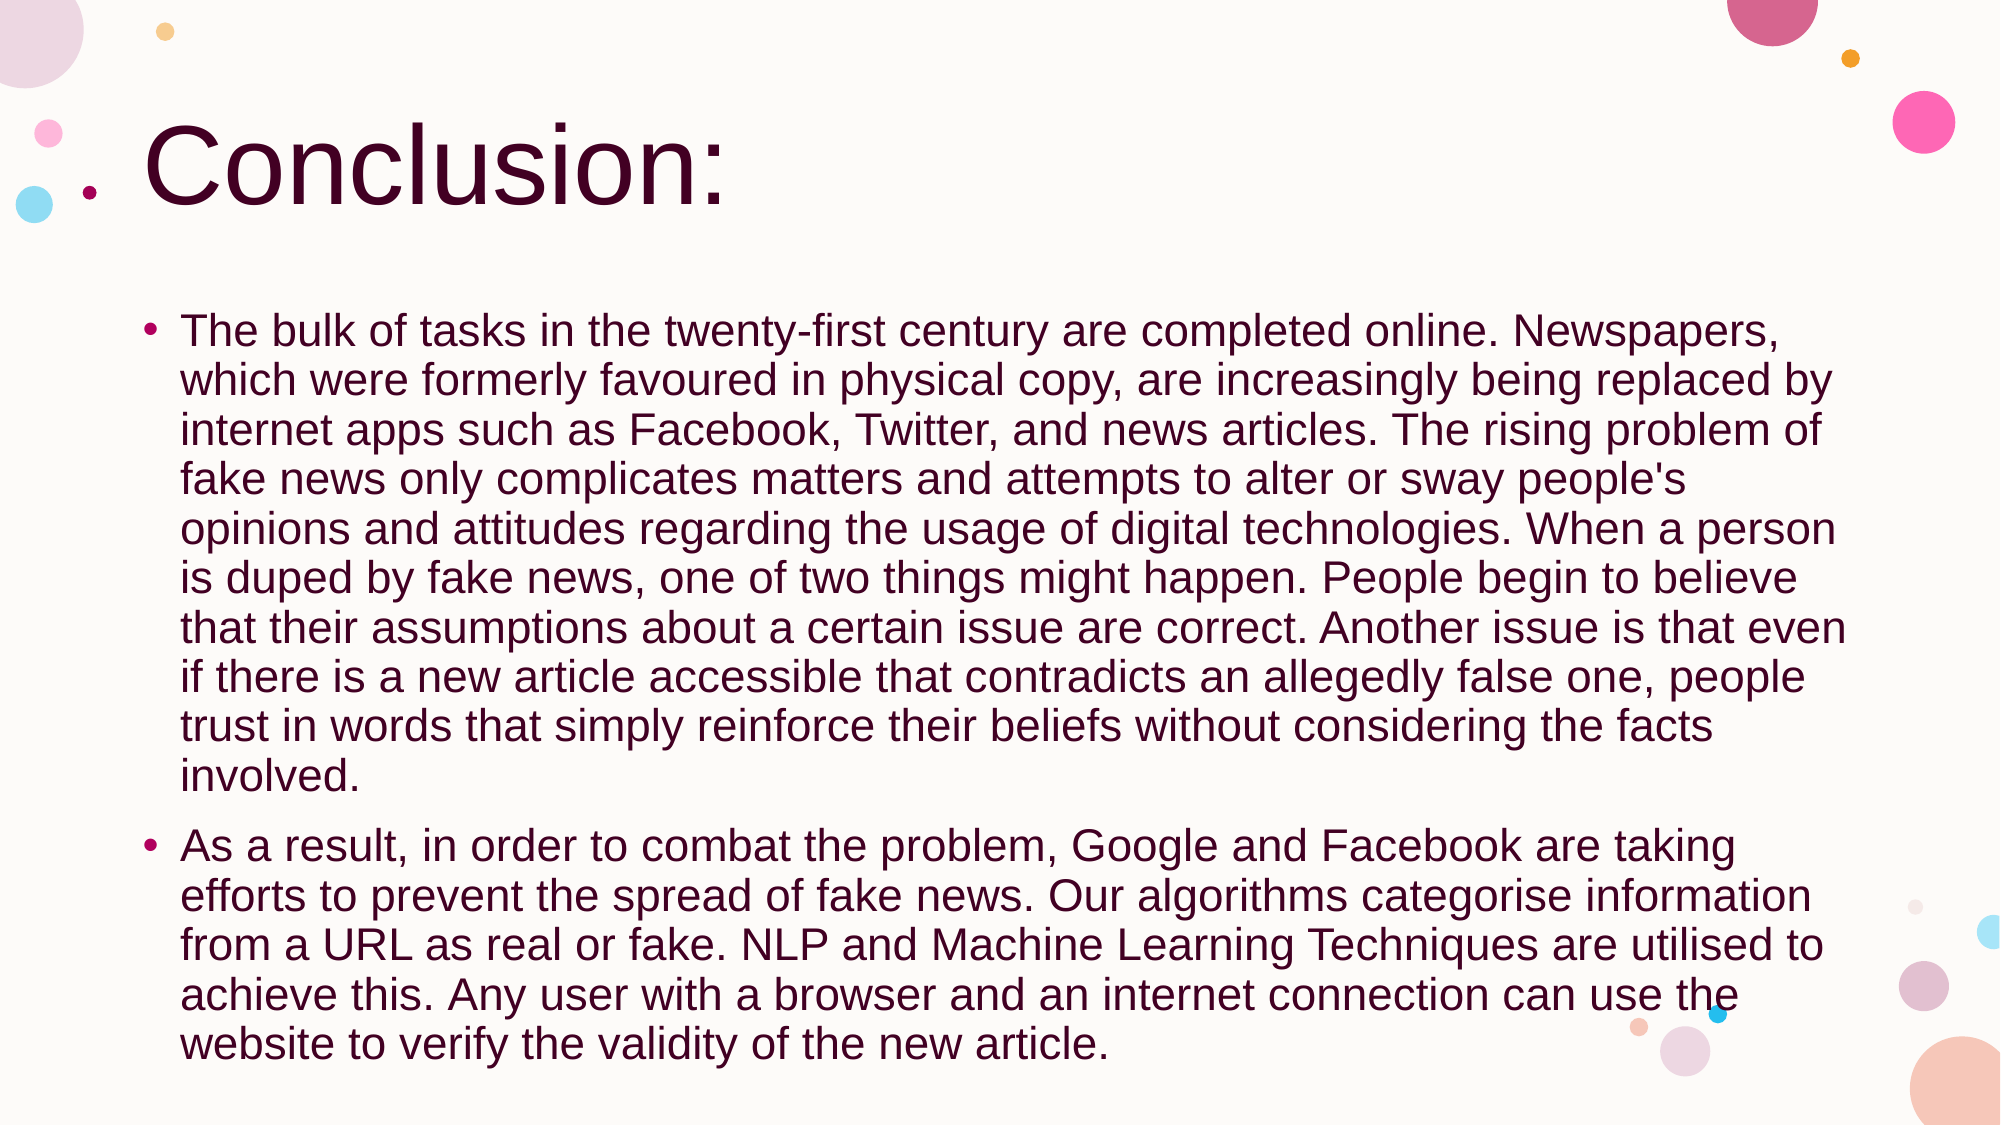

# Conclusion:
The bulk of tasks in the twenty-first century are completed online. Newspapers, which were formerly favoured in physical copy, are increasingly being replaced by internet apps such as Facebook, Twitter, and news articles. The rising problem of fake news only complicates matters and attempts to alter or sway people's opinions and attitudes regarding the usage of digital technologies. When a person is duped by fake news, one of two things might happen. People begin to believe that their assumptions about a certain issue are correct. Another issue is that even if there is a new article accessible that contradicts an allegedly false one, people trust in words that simply reinforce their beliefs without considering the facts involved.
As a result, in order to combat the problem, Google and Facebook are taking efforts to prevent the spread of fake news. Our algorithms categorise information from a URL as real or fake. NLP and Machine Learning Techniques are utilised to achieve this. Any user with a browser and an internet connection can use the website to verify the validity of the new article.